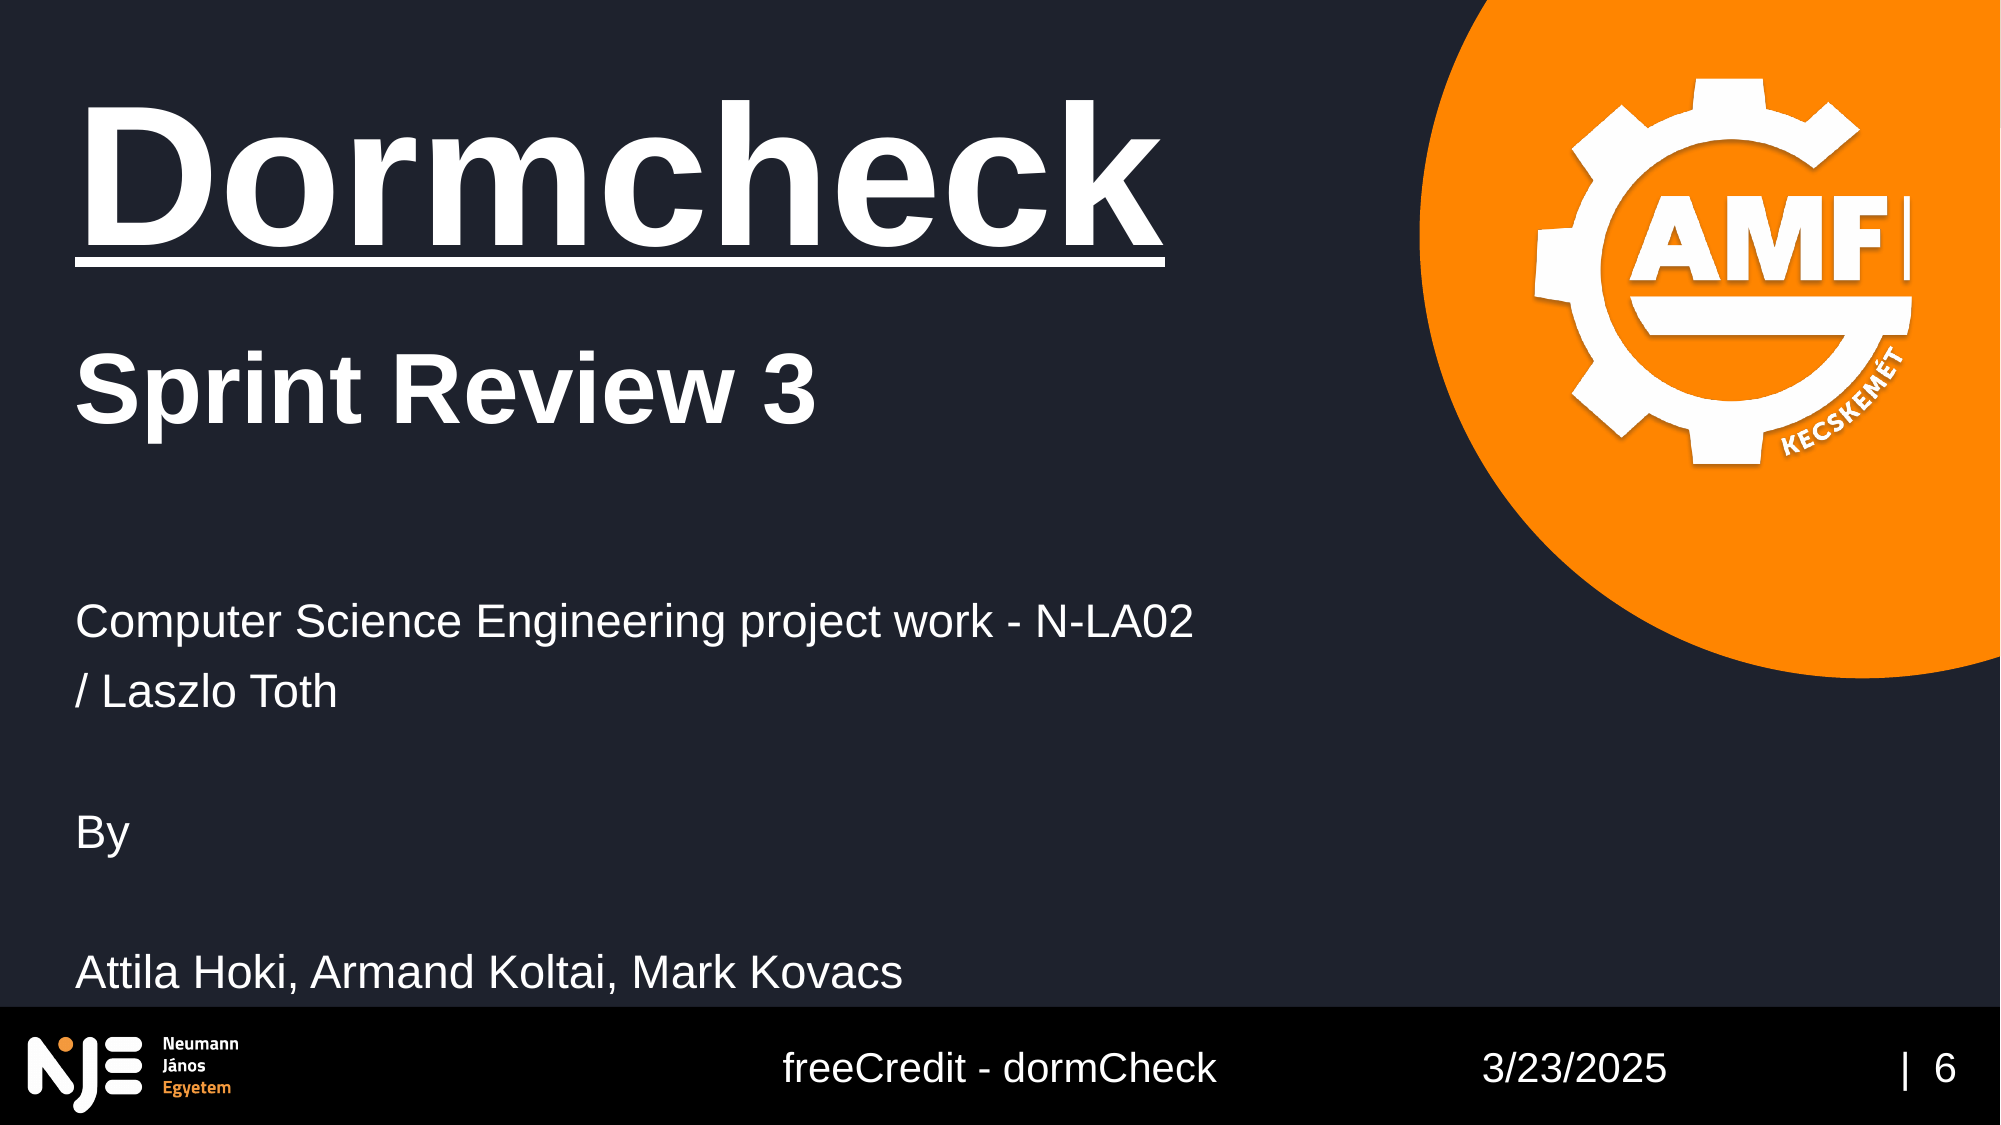

Dormcheck

Sprint Review 3
Computer Science Engineering project work - N-LA02
/ Laszlo Toth

By

Attila Hoki, Armand Koltai, Mark Kovacs
3/23/2025
freeCredit - dormCheck
|  6